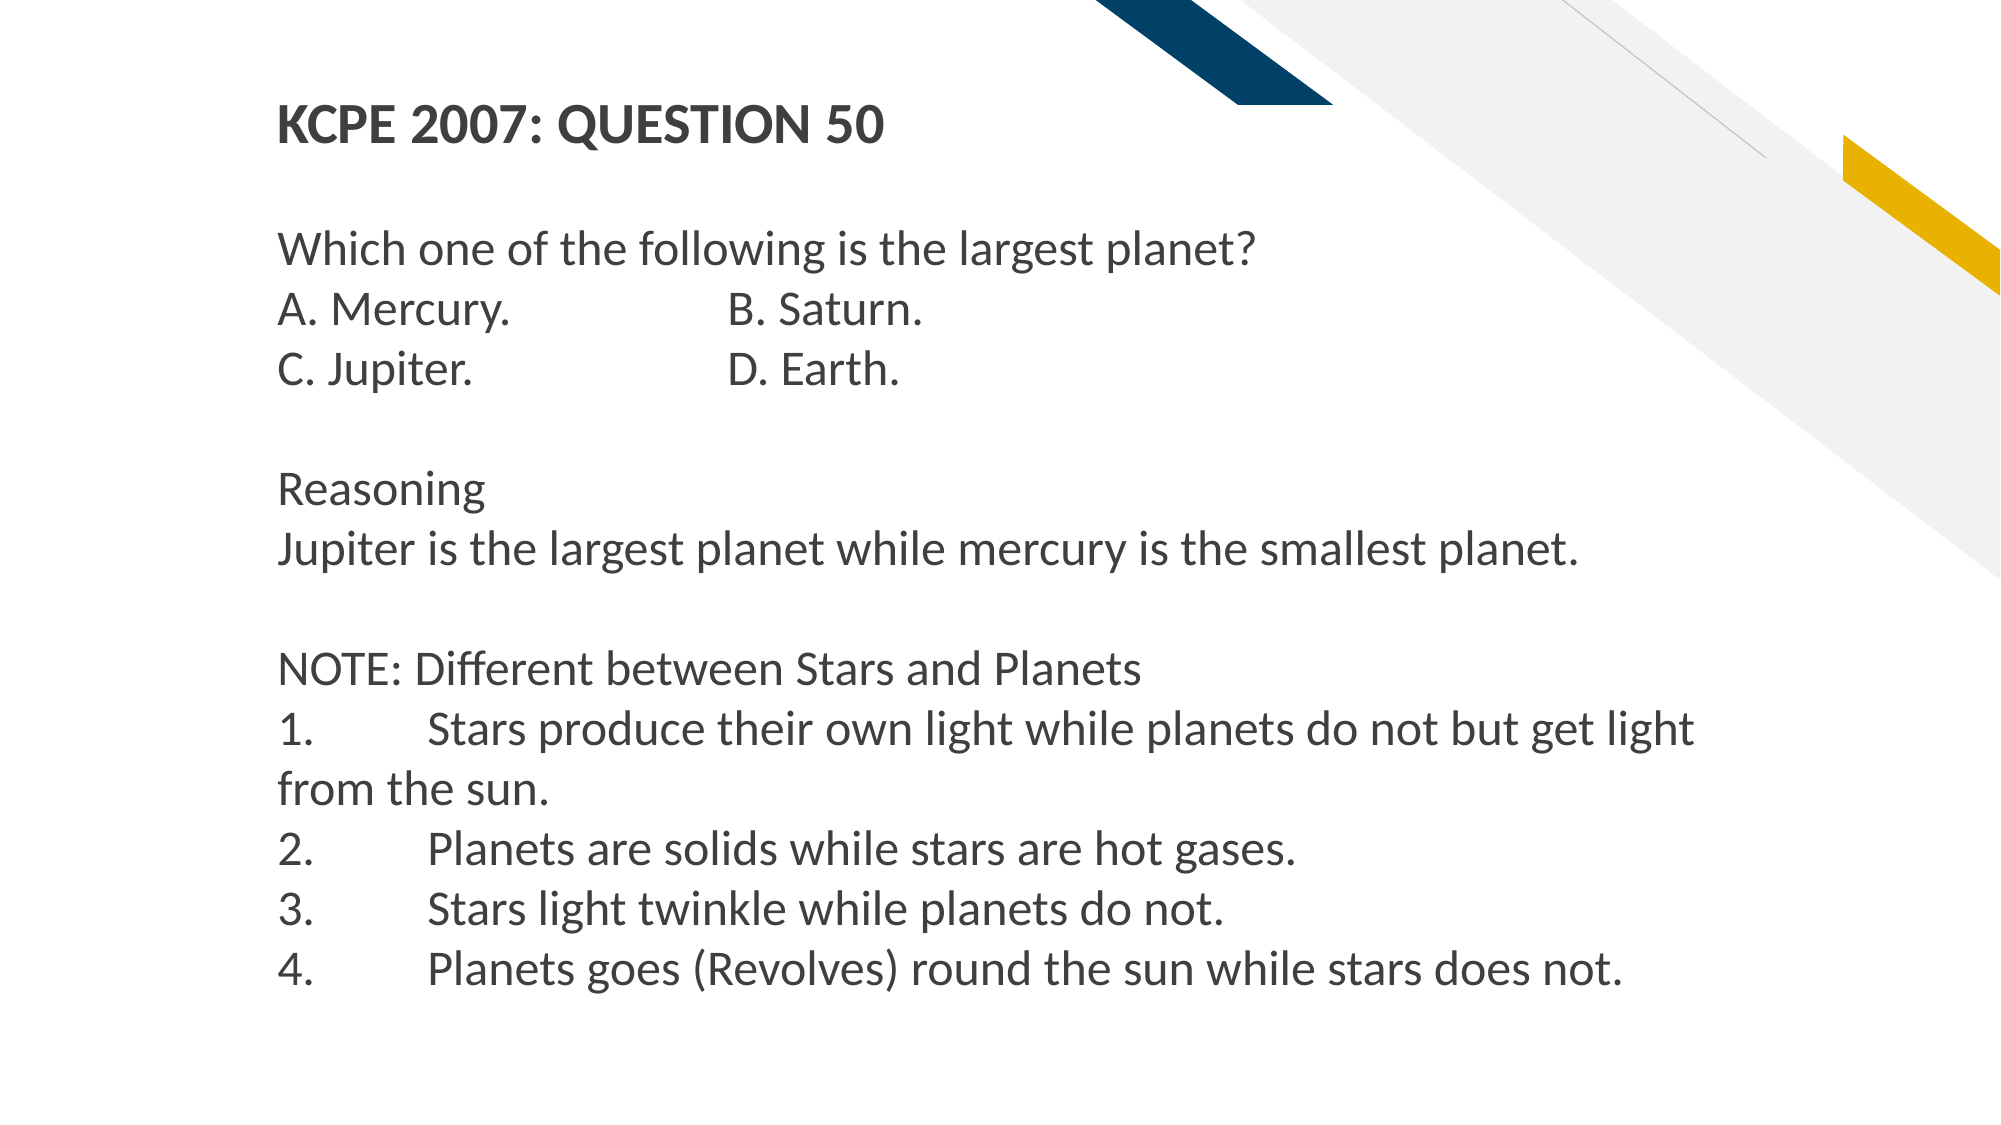

KCPE 2007: QUESTION 50

Which one of the following is the largest planet?
A. Mercury.		B. Saturn.
C. Jupiter.		D. Earth.

Reasoning
Jupiter is the largest planet while mercury is the smallest planet.

NOTE: Different between Stars and Planets
1.	Stars produce their own light while planets do not but get light from the sun.
2.	Planets are solids while stars are hot gases.
3.	Stars light twinkle while planets do not.
4.	Planets goes (Revolves) round the sun while stars does not.